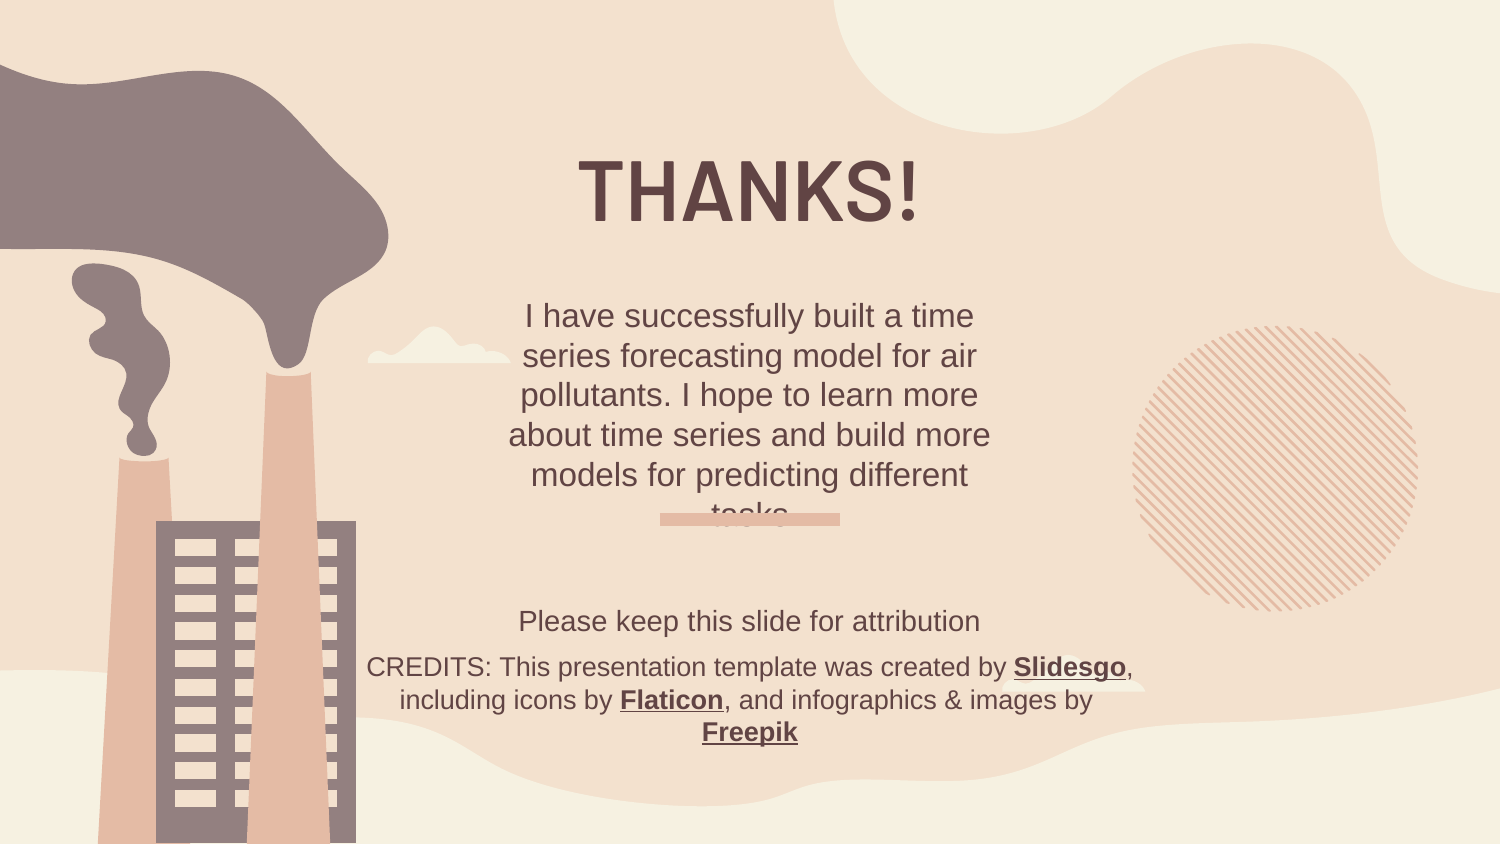

# THANKS!
I have successfully built a time series forecasting model for air pollutants. I hope to learn more about time series and build more models for predicting different tasks
Please keep this slide for attribution